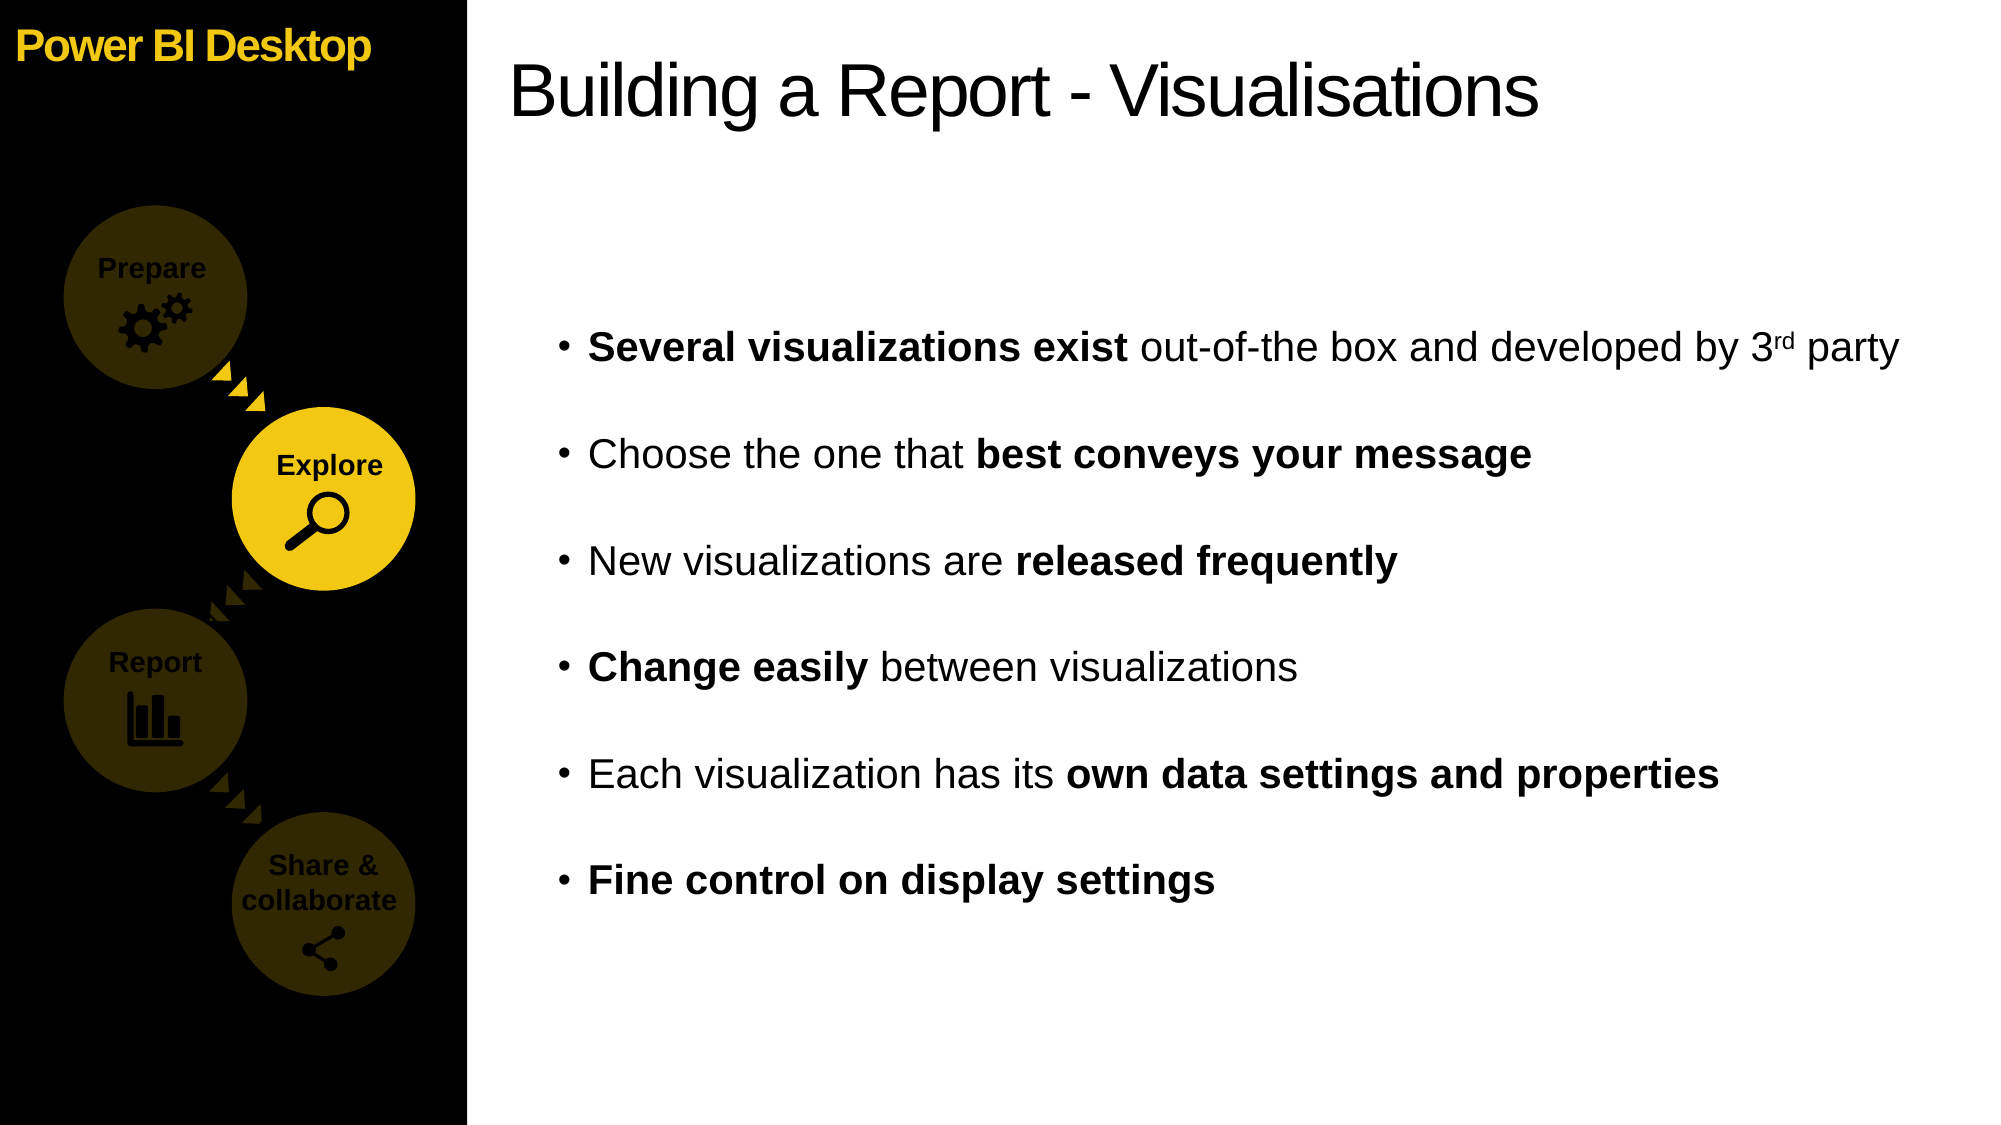

Prepare

Explore

Report

Share &
collaborate

Power BI Desktop
# Building a Report - Visualisations
Several visualizations exist out-of-the box and developed by 3rd party

Choose the one that best conveys your message

New visualizations are released frequently

Change easily between visualizations

Each visualization has its own data settings and properties

Fine control on display settings